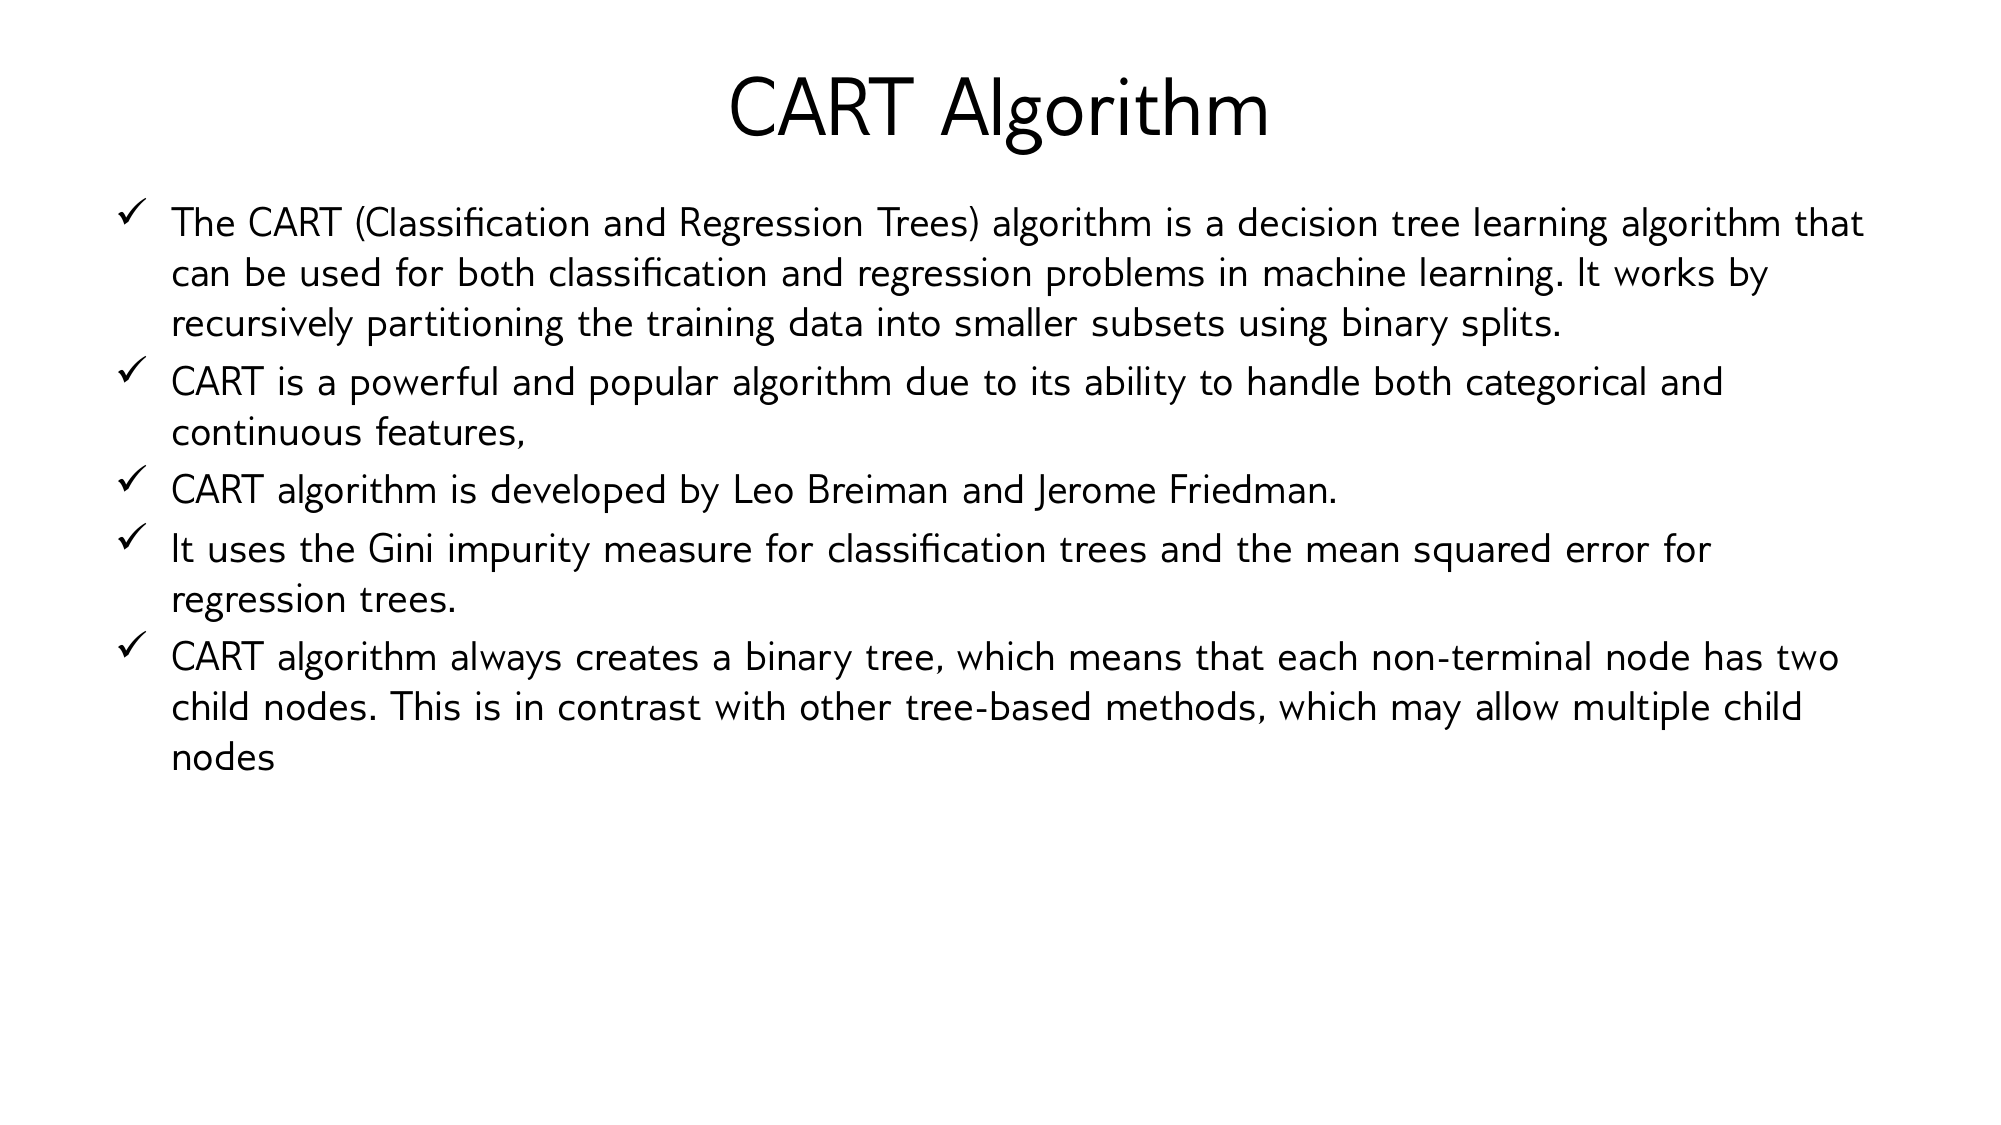

# CART Algorithm
The CART (Classification and Regression Trees) algorithm is a decision tree learning algorithm that can be used for both classification and regression problems in machine learning. It works by recursively partitioning the training data into smaller subsets using binary splits.
CART is a powerful and popular algorithm due to its ability to handle both categorical and continuous features,
CART algorithm is developed by Leo Breiman and Jerome Friedman.
It uses the Gini impurity measure for classification trees and the mean squared error for regression trees.
CART algorithm always creates a binary tree, which means that each non-terminal node has two child nodes. This is in contrast with other tree-based methods, which may allow multiple child nodes